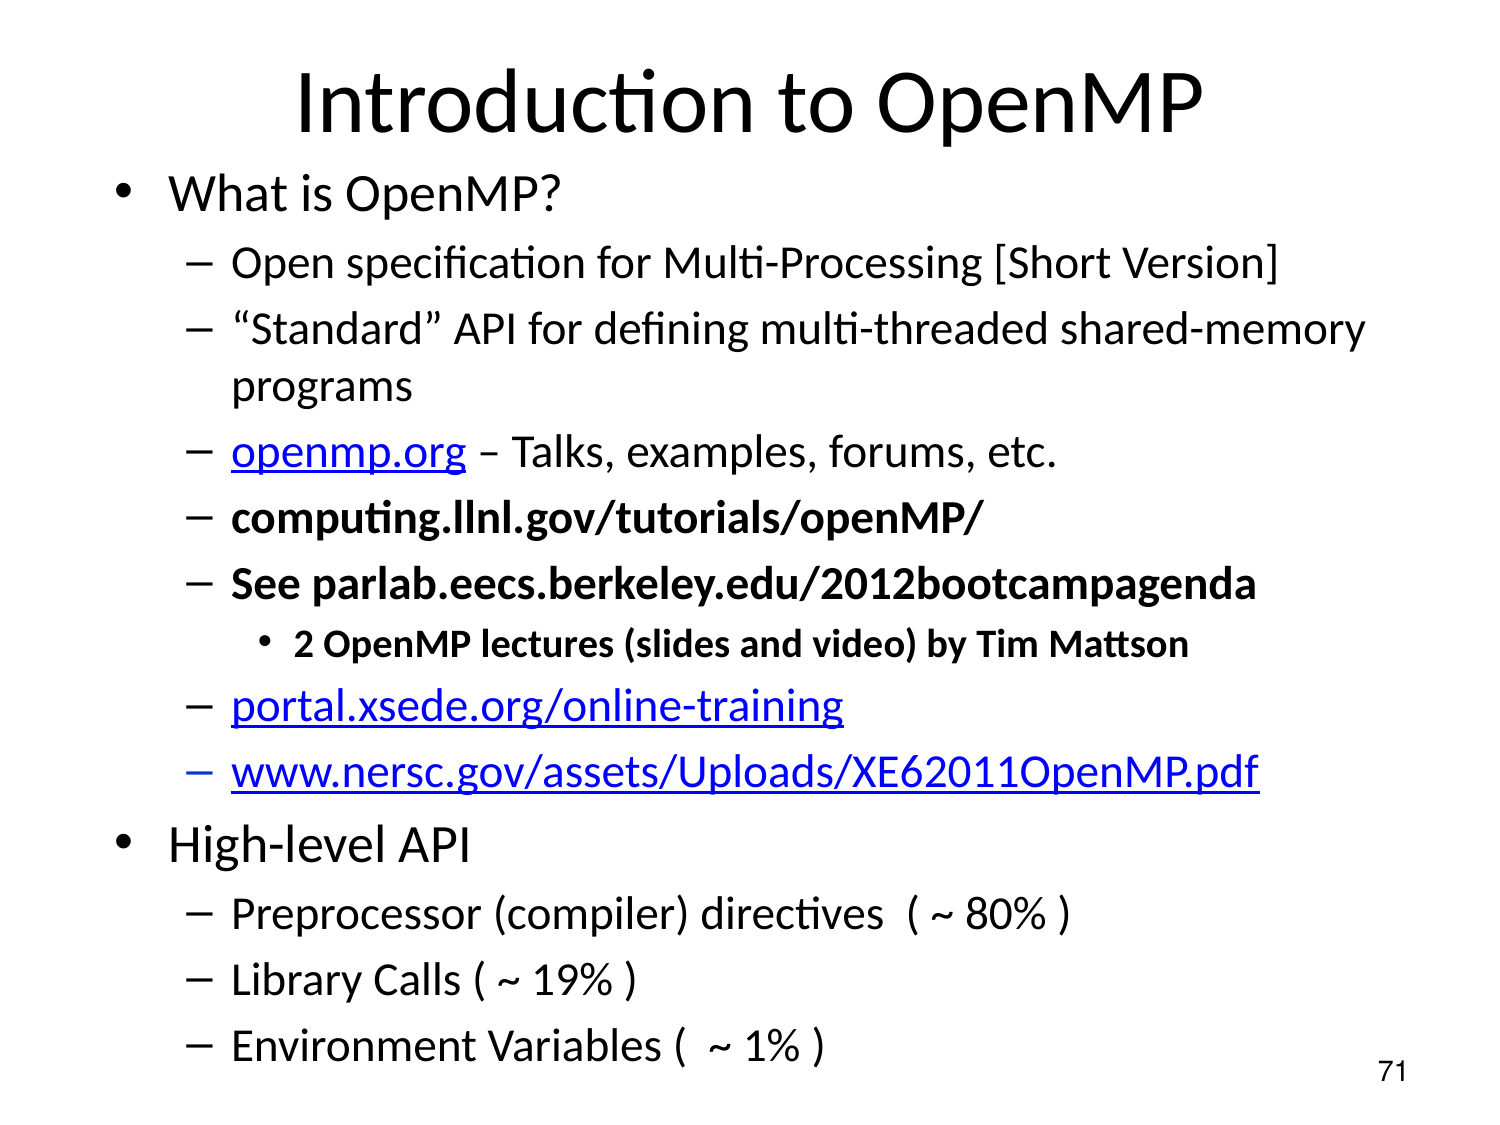

# Introduction to OpenMP
What is OpenMP?
Open specification for Multi-Processing [Short Version]
“Standard” API for defining multi-threaded shared-memory programs
openmp.org – Talks, examples, forums, etc.
computing.llnl.gov/tutorials/openMP/
See parlab.eecs.berkeley.edu/2012bootcampagenda
2 OpenMP lectures (slides and video) by Tim Mattson
portal.xsede.org/online-training
www.nersc.gov/assets/Uploads/XE62011OpenMP.pdf
High-level API
Preprocessor (compiler) directives  ( ~ 80% )
Library Calls ( ~ 19% )
Environment Variables (  ~ 1% )
71